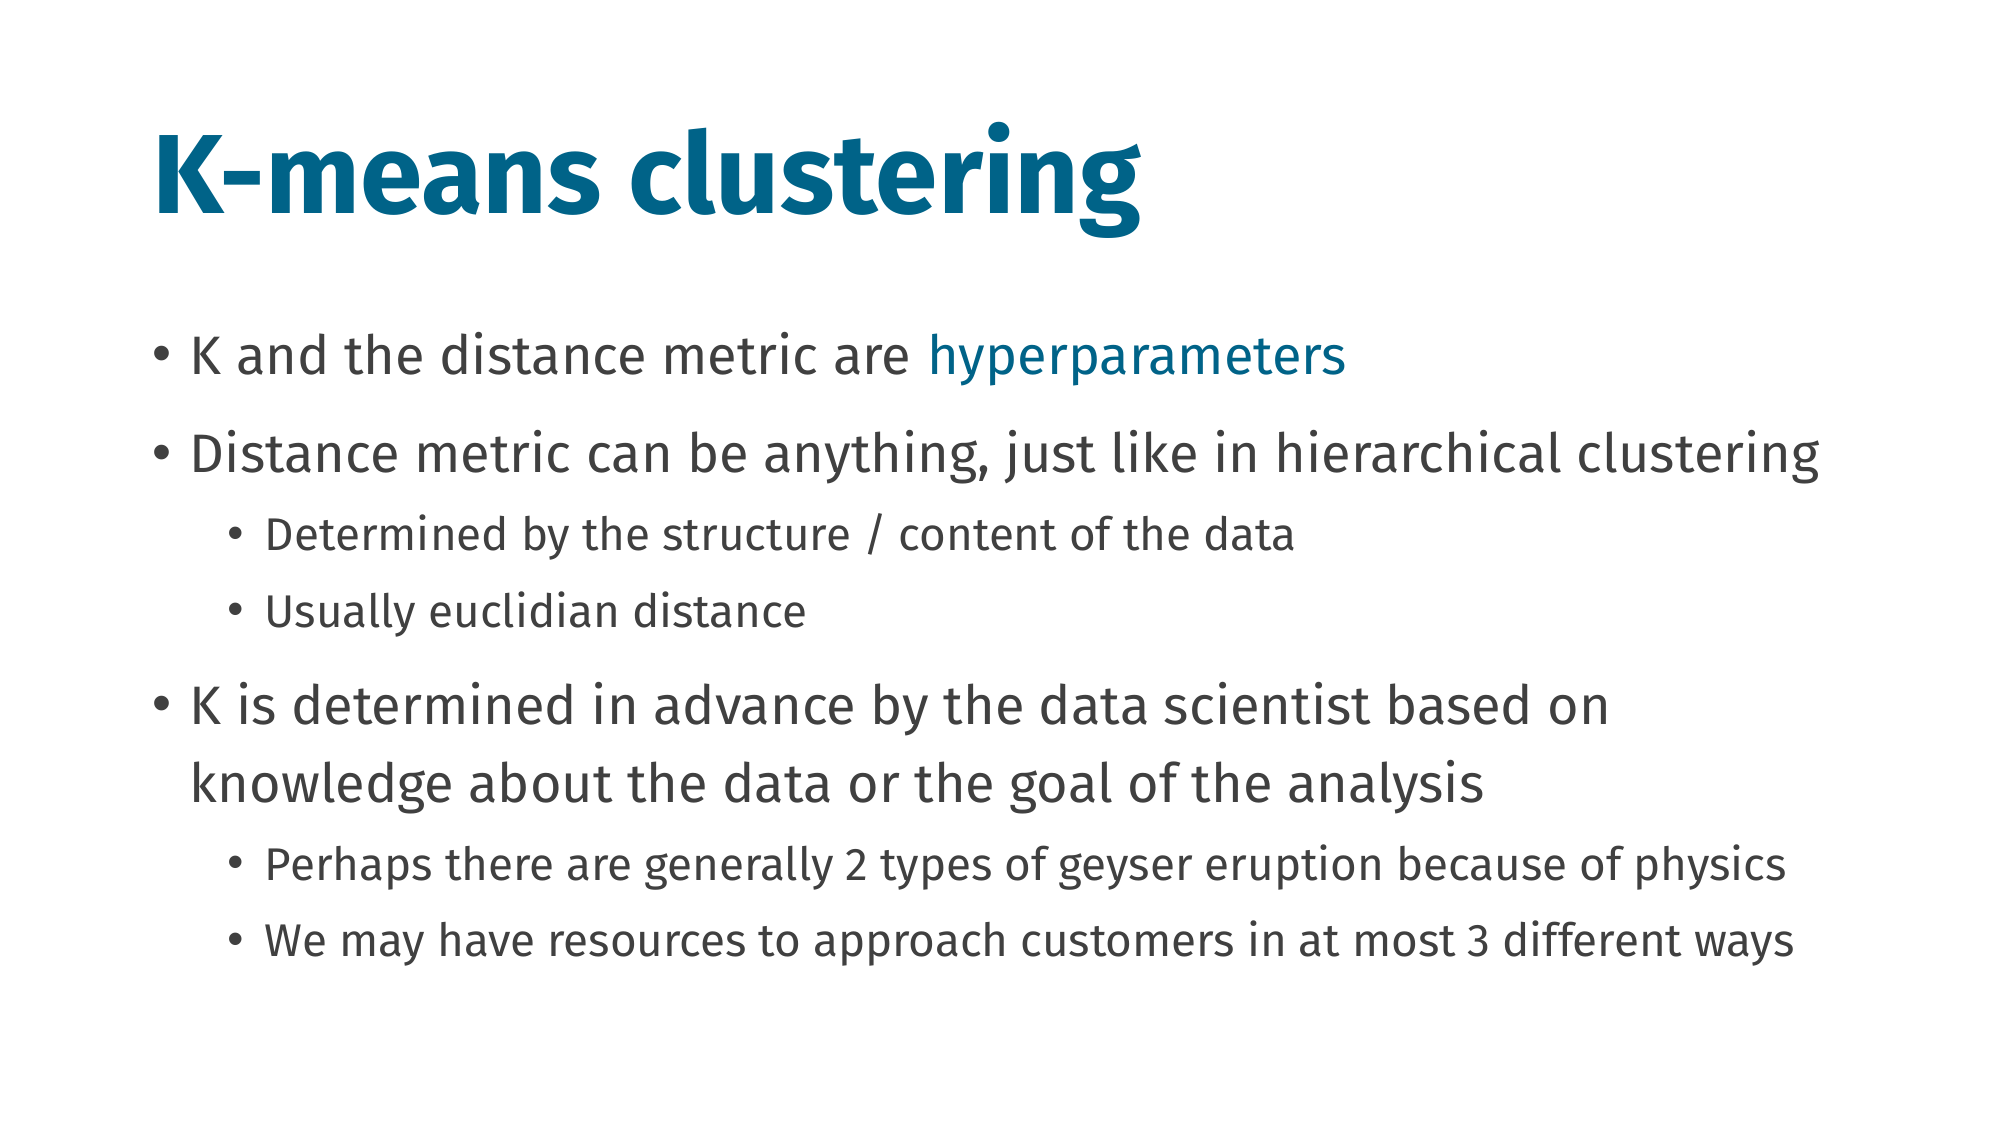

# K-means clustering
K and the distance metric are hyperparameters
Distance metric can be anything, just like in hierarchical clustering
Determined by the structure / content of the data
Usually euclidian distance
K is determined in advance by the data scientist based on knowledge about the data or the goal of the analysis
Perhaps there are generally 2 types of geyser eruption because of physics
We may have resources to approach customers in at most 3 different ways